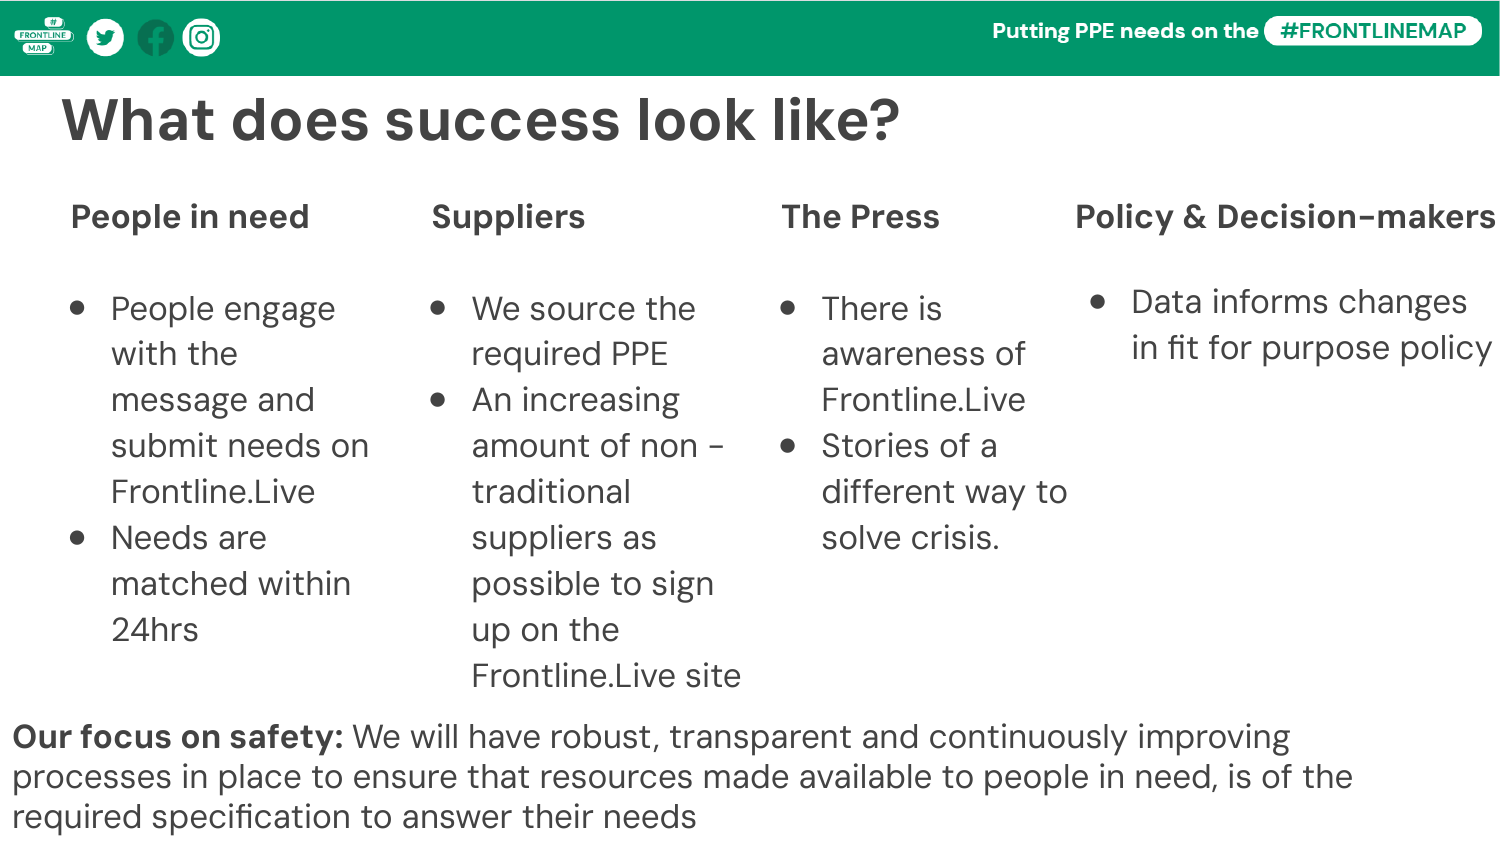

What does success look like?
  People in need

People engage with the message and submit needs on Frontline.Live
Needs are matched within 24hrs
  Suppliers

We source the required PPE
An increasing amount of non - traditional suppliers as possible to sign up on the Frontline.Live site

  The Press

There is awareness of Frontline.Live
Stories of a different way to solve crisis.

Policy & Decision-makers
Data informs changes in fit for purpose policy

Our focus on safety: We will have robust, transparent and continuously improving processes in place to ensure that resources made available to people in need, is of the required specification to answer their needs